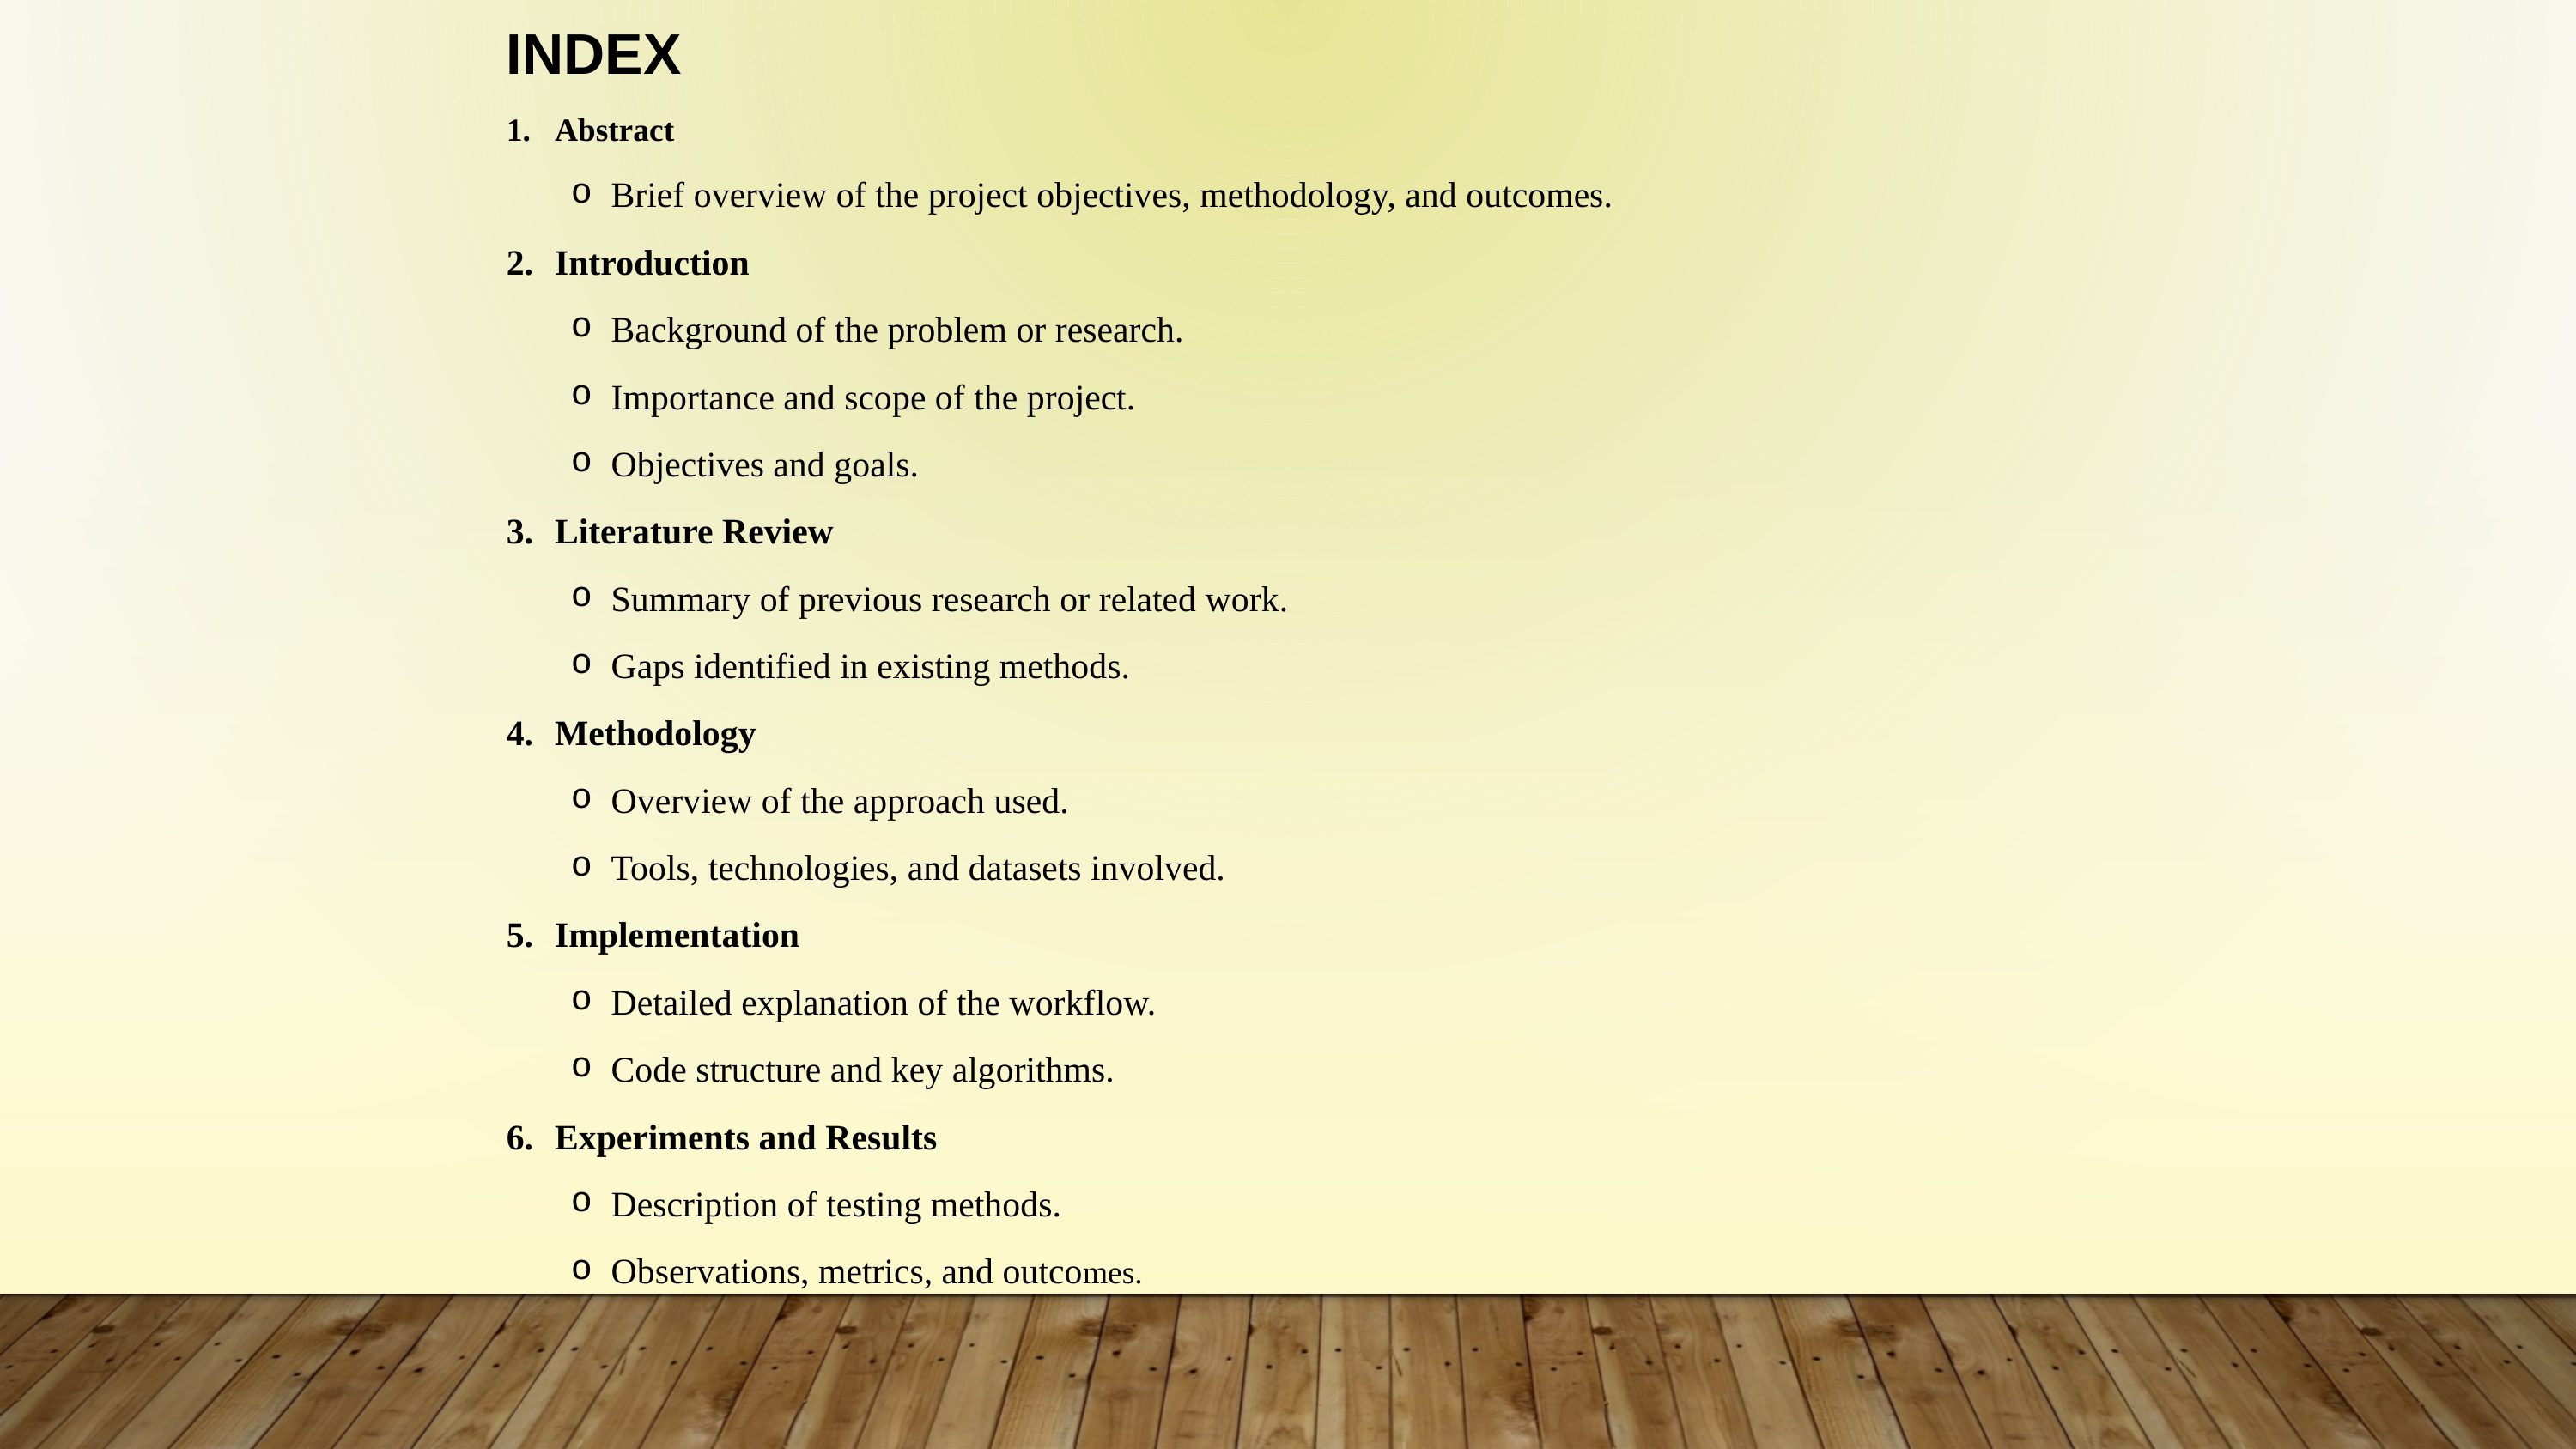

INDEX
Abstract
Brief overview of the project objectives, methodology, and outcomes.
Introduction
Background of the problem or research.
Importance and scope of the project.
Objectives and goals.
Literature Review
Summary of previous research or related work.
Gaps identified in existing methods.
Methodology
Overview of the approach used.
Tools, technologies, and datasets involved.
Implementation
Detailed explanation of the workflow.
Code structure and key algorithms.
Experiments and Results
Description of testing methods.
Observations, metrics, and outcomes.